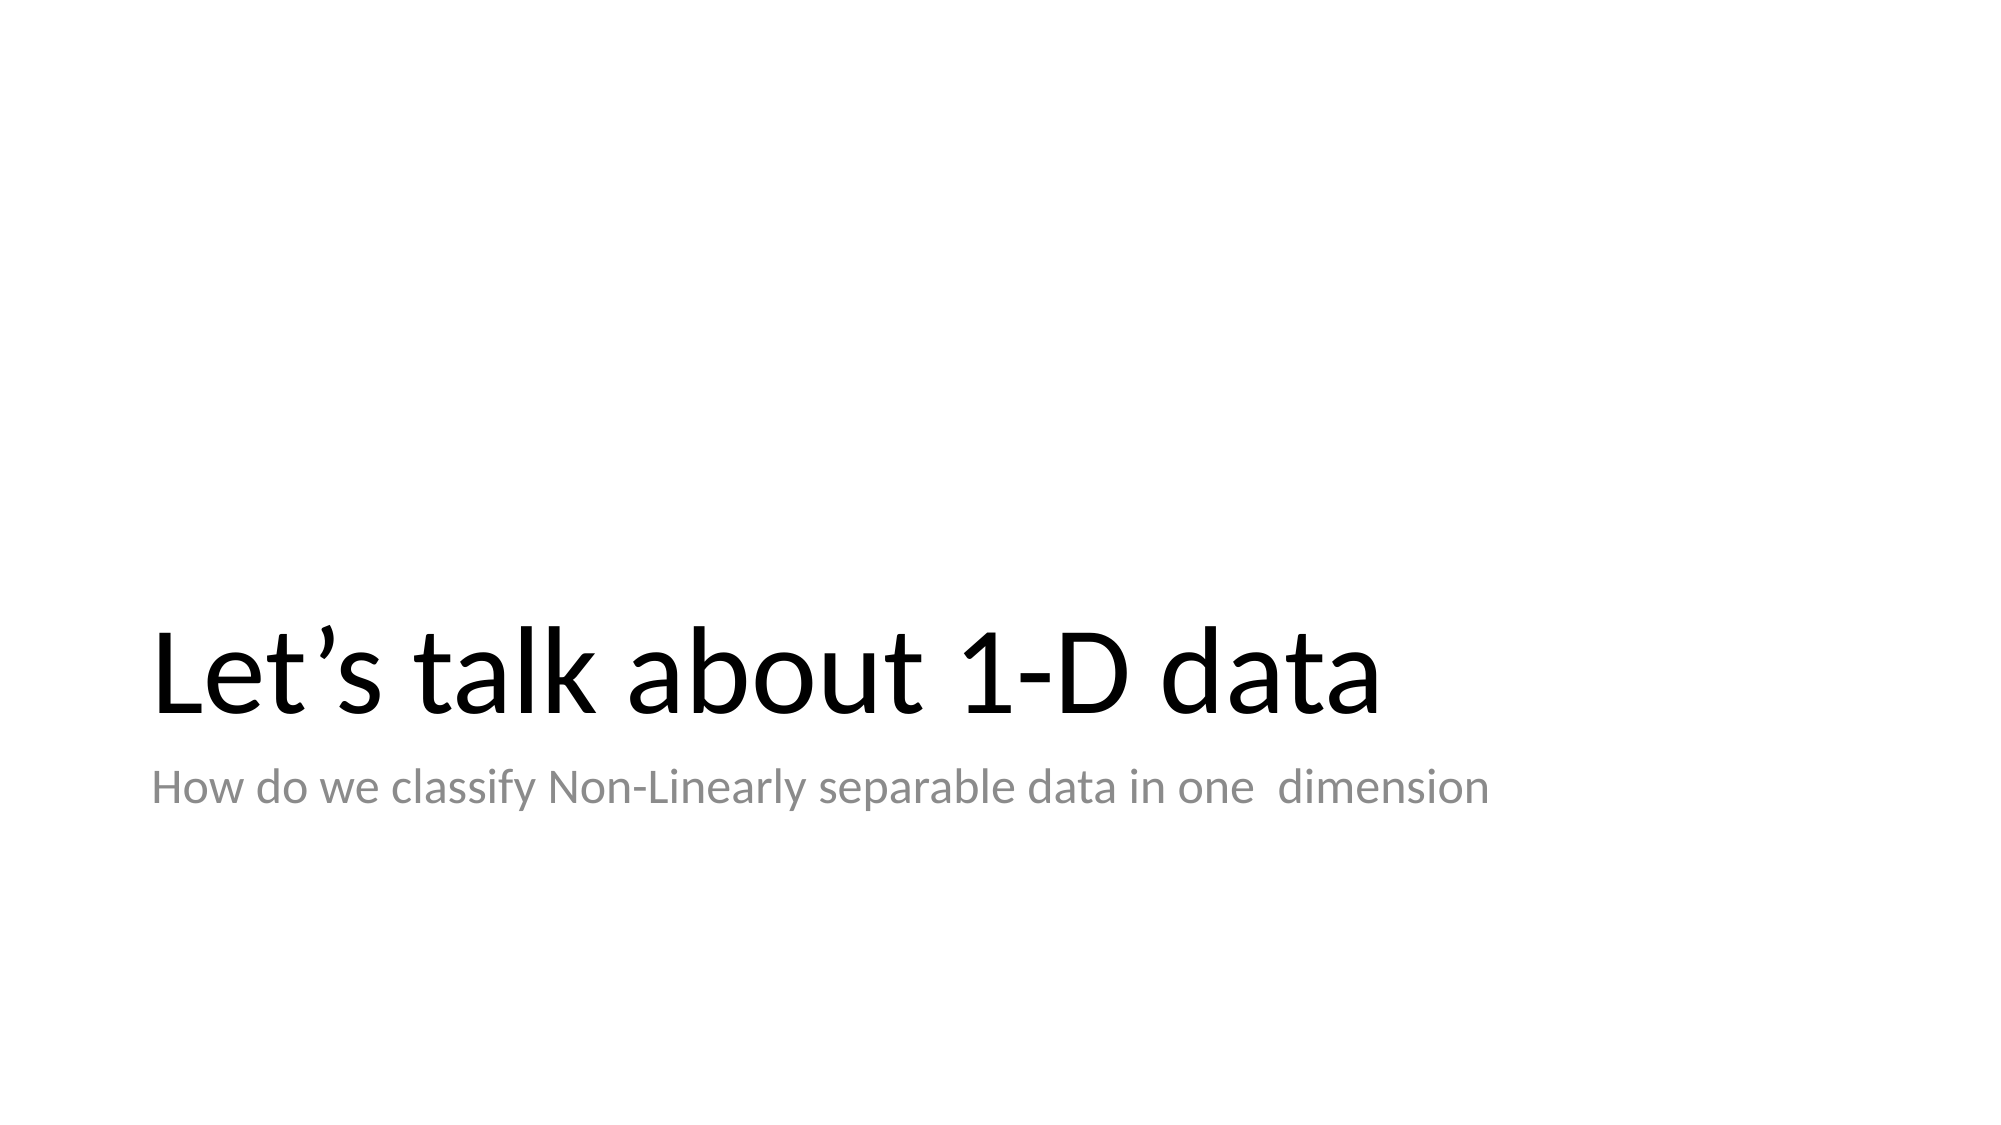

# Let’s talk about 1-D data
How do we classify Non-Linearly separable data in one  dimension